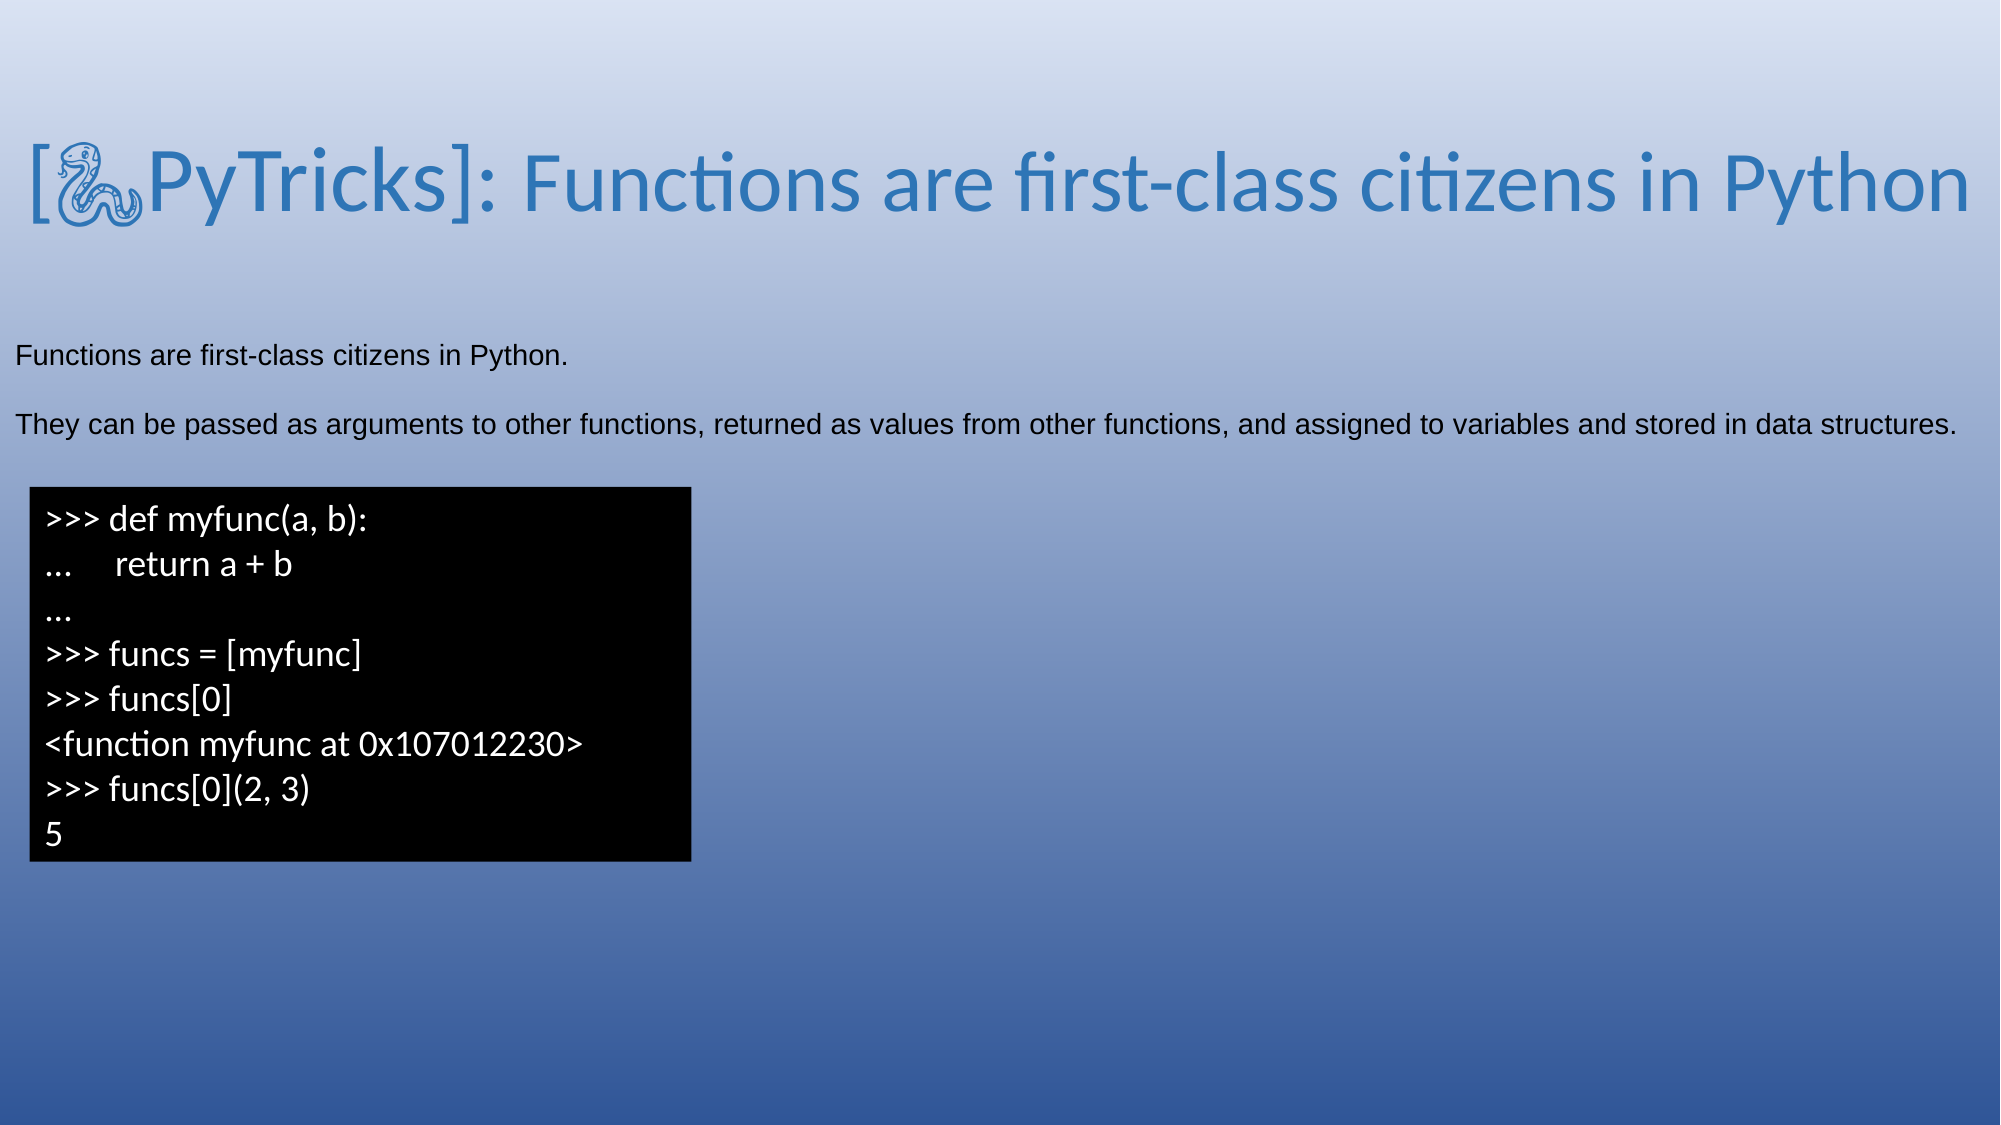

# [🐍PyTricks]: Functions are first-class citizens in Python
Functions are first-class citizens in Python.

They can be passed as arguments to other functions, returned as values from other functions, and assigned to variables and stored in data structures.
>>> def myfunc(a, b):
...     return a + b
...
>>> funcs = [myfunc]
>>> funcs[0]
<function myfunc at 0x107012230>
>>> funcs[0](2, 3)
5

109